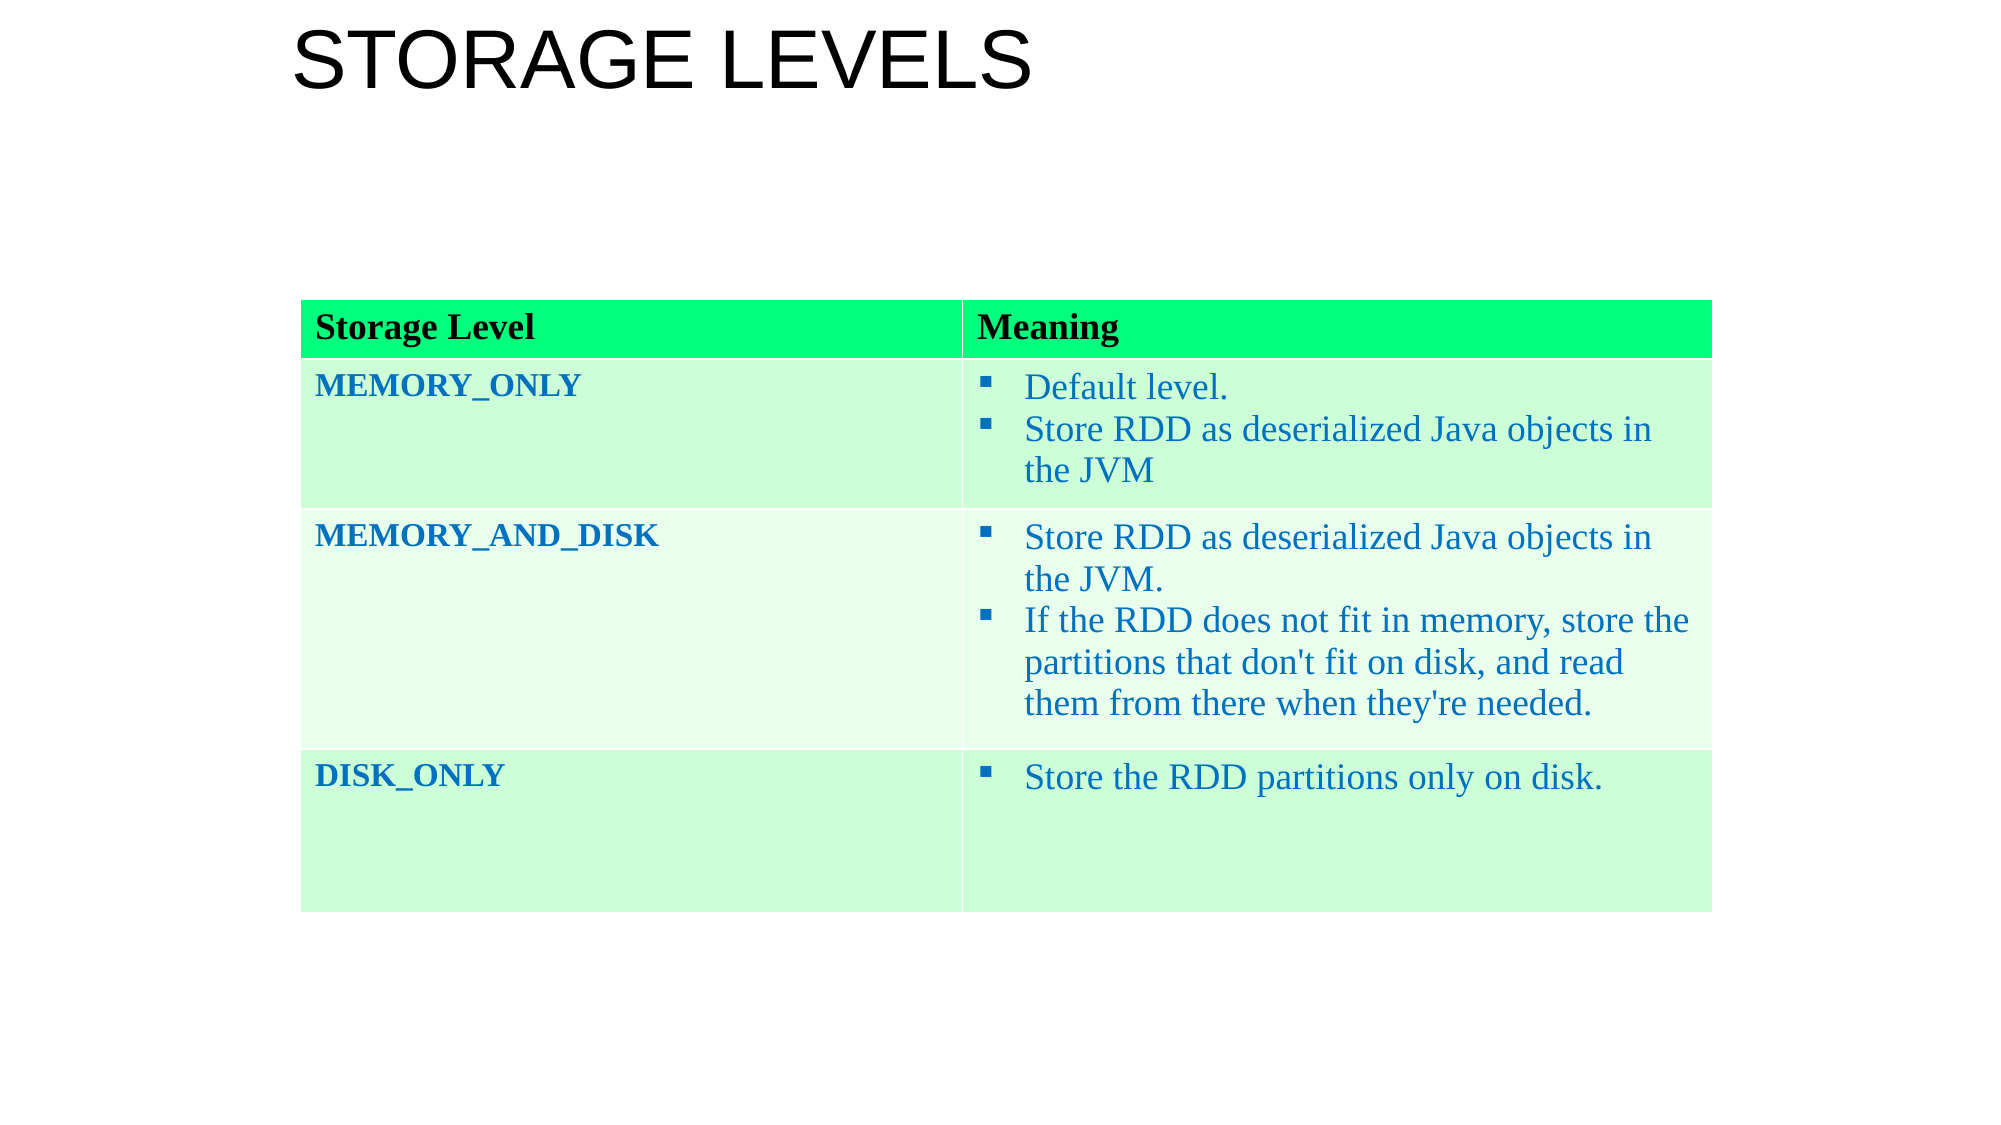

# Storage Levels

| Storage Level | Meaning |
| --- | --- |
| MEMORY\_ONLY | Default level. Store RDD as deserialized Java objects in the JVM |
| MEMORY\_AND\_DISK | Store RDD as deserialized Java objects in the JVM. If the RDD does not fit in memory, store the partitions that don't fit on disk, and read them from there when they're needed. |
| DISK\_ONLY | Store the RDD partitions only on disk. |